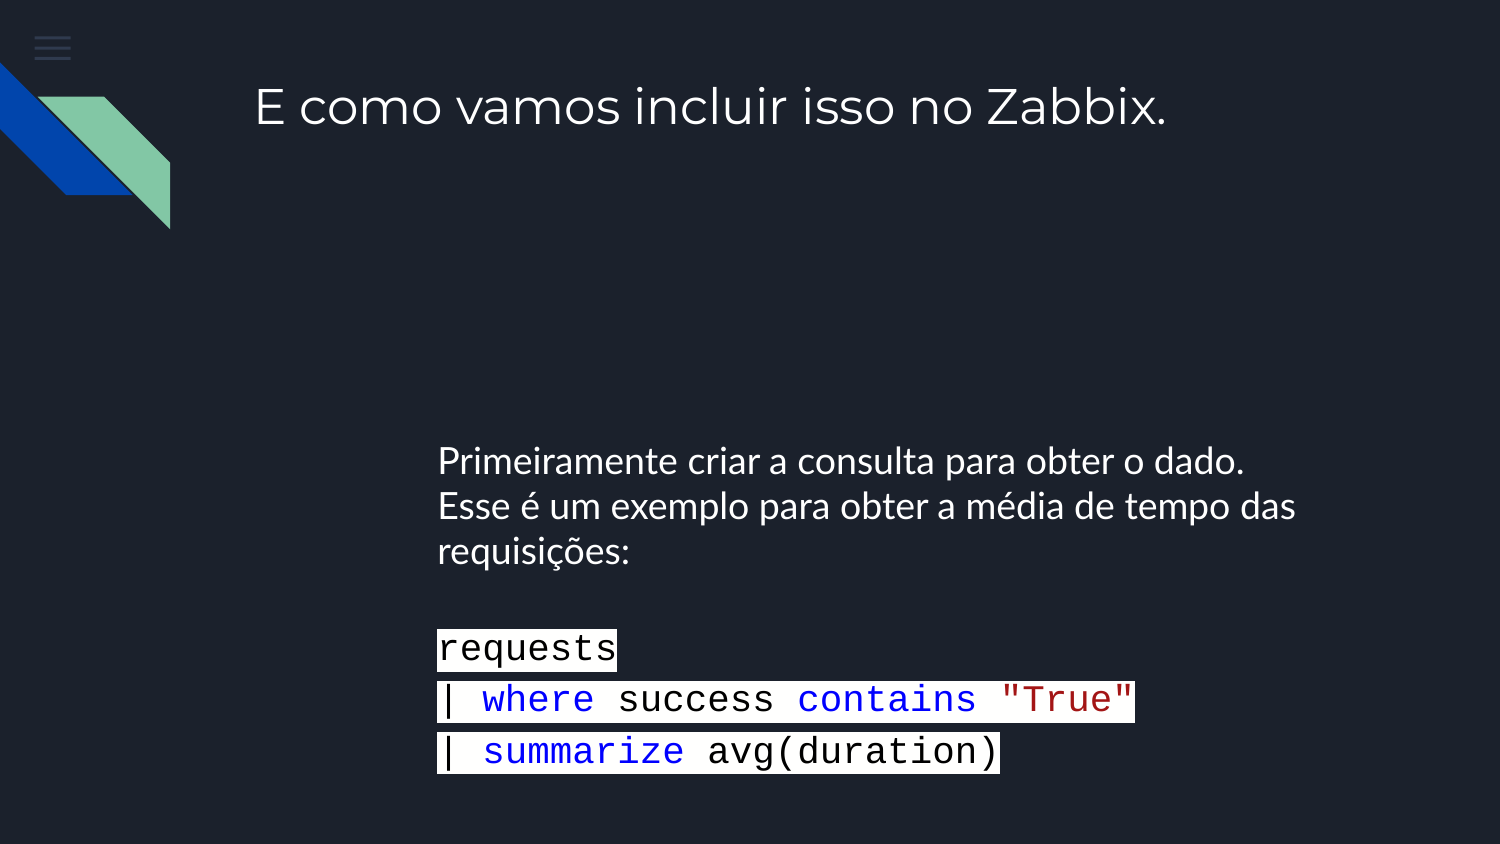

# E como vamos incluir isso no Zabbix.

Primeiramente criar a consulta para obter o dado.
Esse é um exemplo para obter a média de tempo das requisições:

requests
| where success contains "True"
| summarize avg(duration)